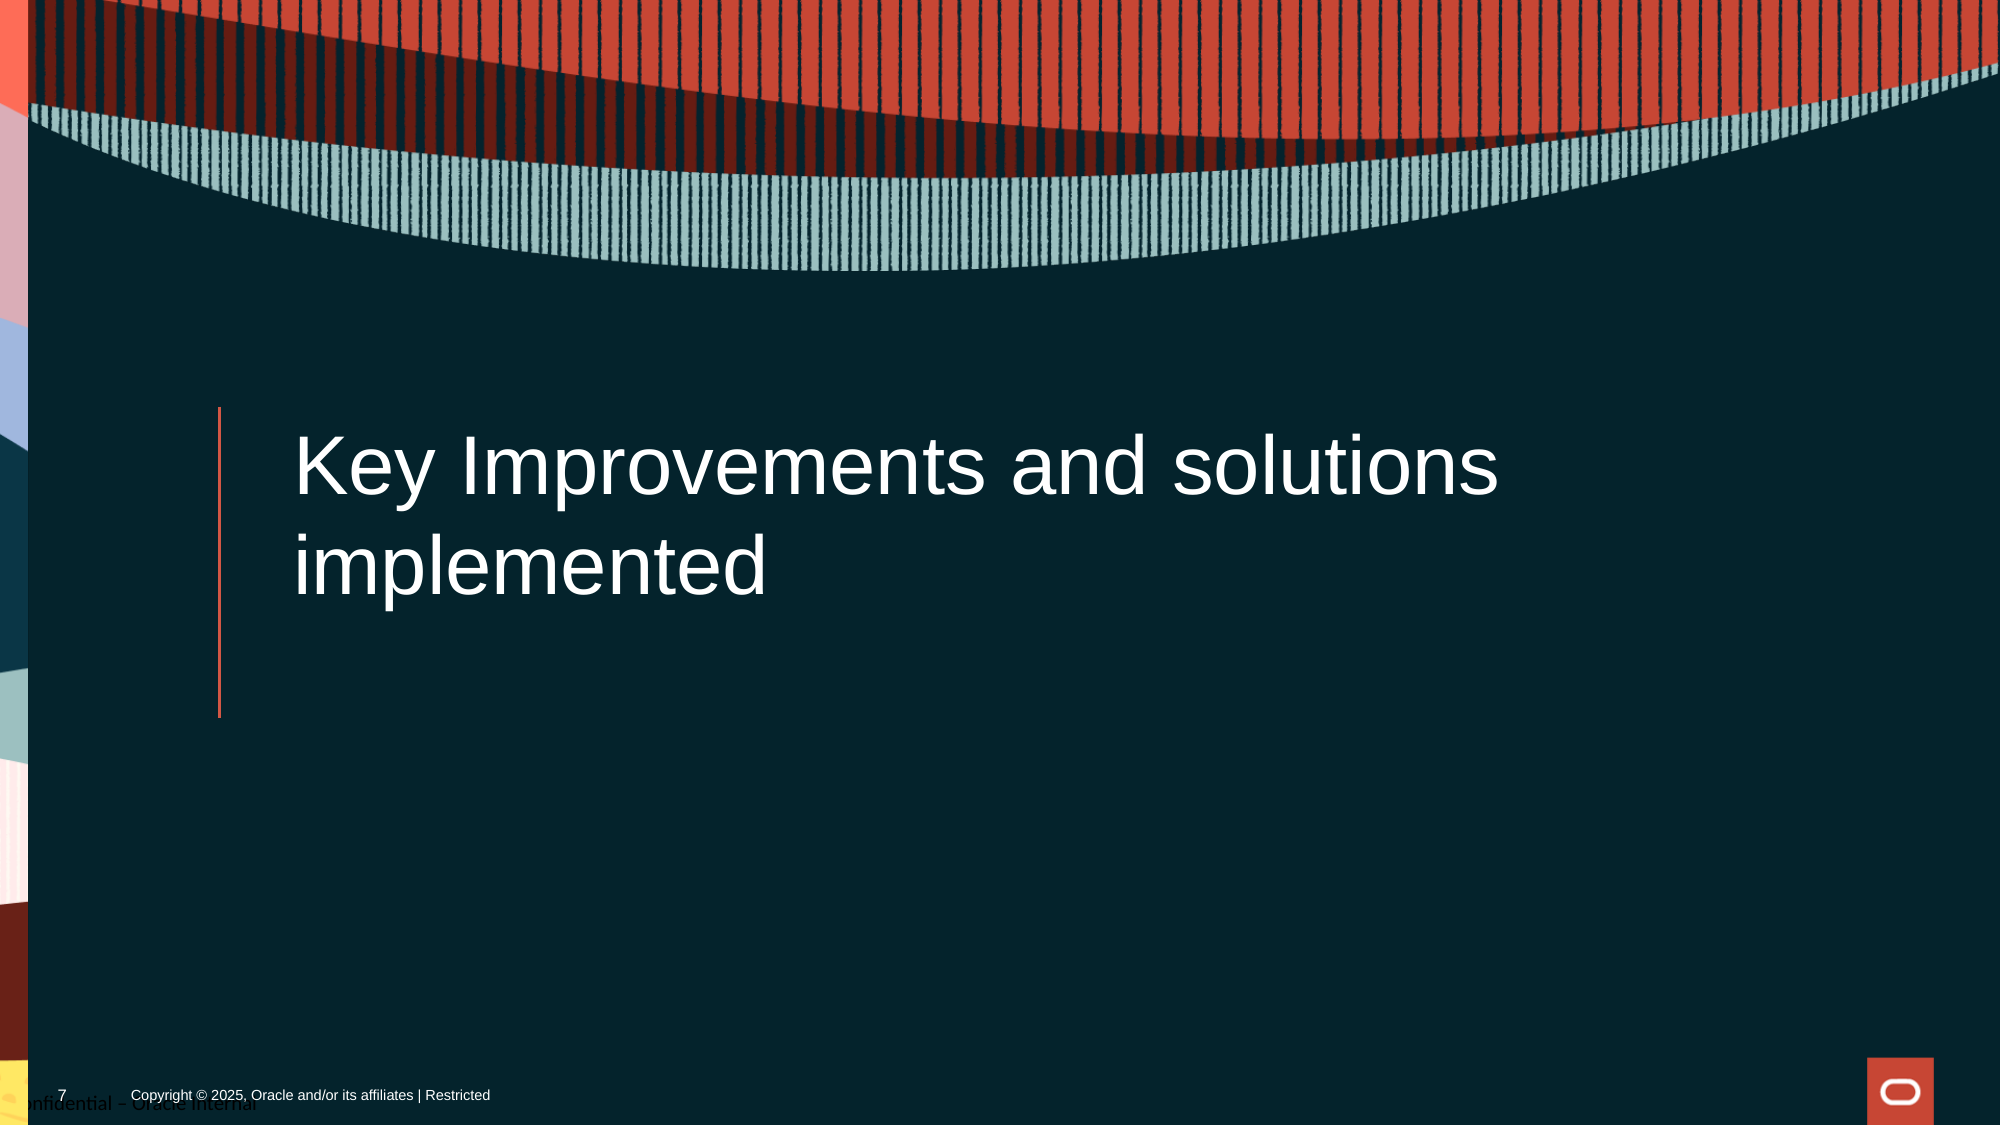

# Key Improvements and solutions implemented
7
Copyright © 2025, Oracle and/or its affiliates | Restricted